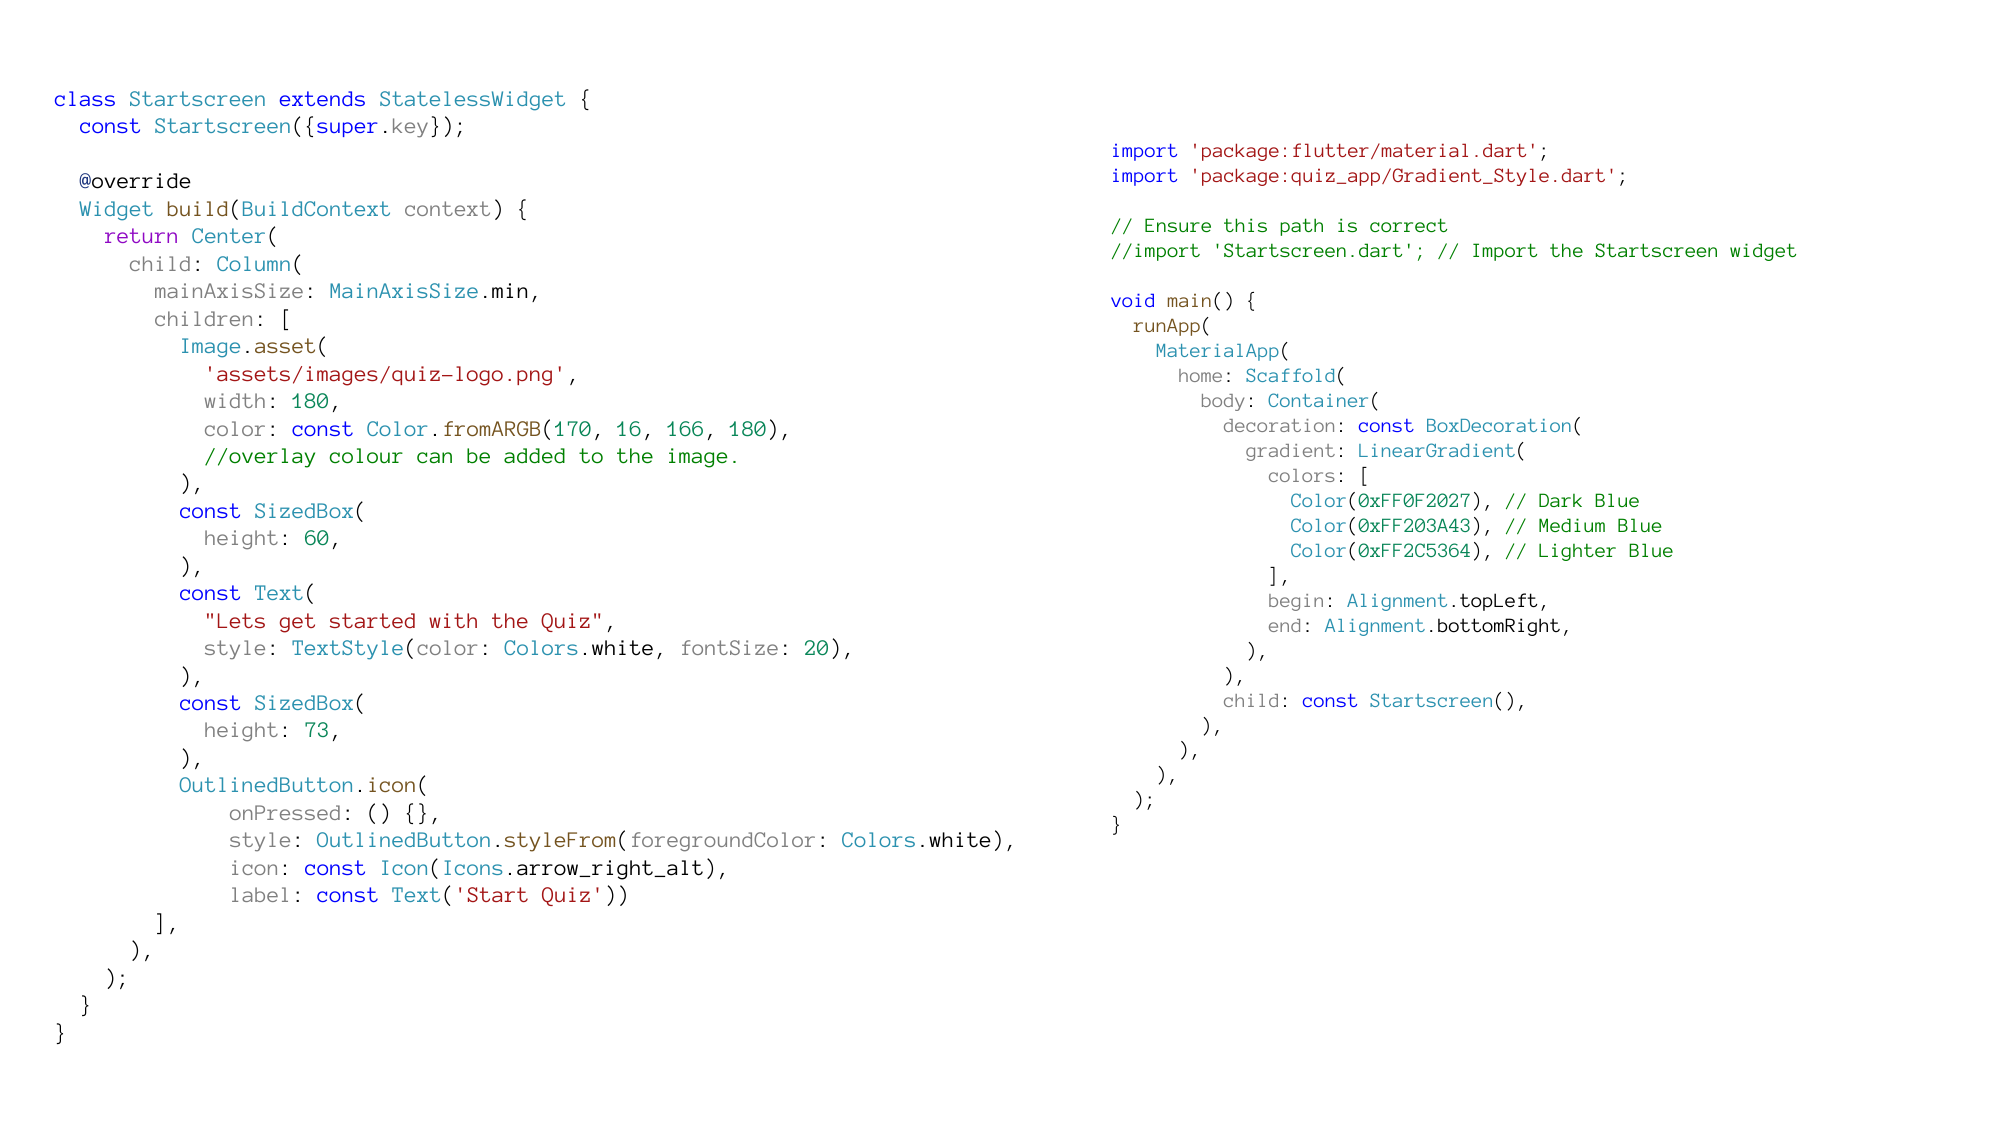

class Startscreen extends StatelessWidget {
  const Startscreen({super.key});
  @override
  Widget build(BuildContext context) {
    return Center(
      child: Column(
        mainAxisSize: MainAxisSize.min,
        children: [
          Image.asset(
            'assets/images/quiz-logo.png',
            width: 180,
            color: const Color.fromARGB(170, 16, 166, 180),
            //overlay colour can be added to the image.
          ),
          const SizedBox(
            height: 60,
          ),
          const Text(
            "Lets get started with the Quiz",
            style: TextStyle(color: Colors.white, fontSize: 20),
          ),
          const SizedBox(
            height: 73,
          ),
          OutlinedButton.icon(
              onPressed: () {},
              style: OutlinedButton.styleFrom(foregroundColor: Colors.white),
              icon: const Icon(Icons.arrow_right_alt),
              label: const Text('Start Quiz'))
        ],
      ),
    );
  }
}

import 'package:flutter/material.dart';
import 'package:quiz_app/Gradient_Style.dart';
// Ensure this path is correct
//import 'Startscreen.dart'; // Import the Startscreen widget
void main() {
  runApp(
    MaterialApp(
      home: Scaffold(
        body: Container(
          decoration: const BoxDecoration(
            gradient: LinearGradient(
              colors: [
                Color(0xFF0F2027), // Dark Blue
                Color(0xFF203A43), // Medium Blue
                Color(0xFF2C5364), // Lighter Blue
              ],
              begin: Alignment.topLeft,
              end: Alignment.bottomRight,
            ),
          ),
          child: const Startscreen(),
        ),
      ),
    ),
  );
}